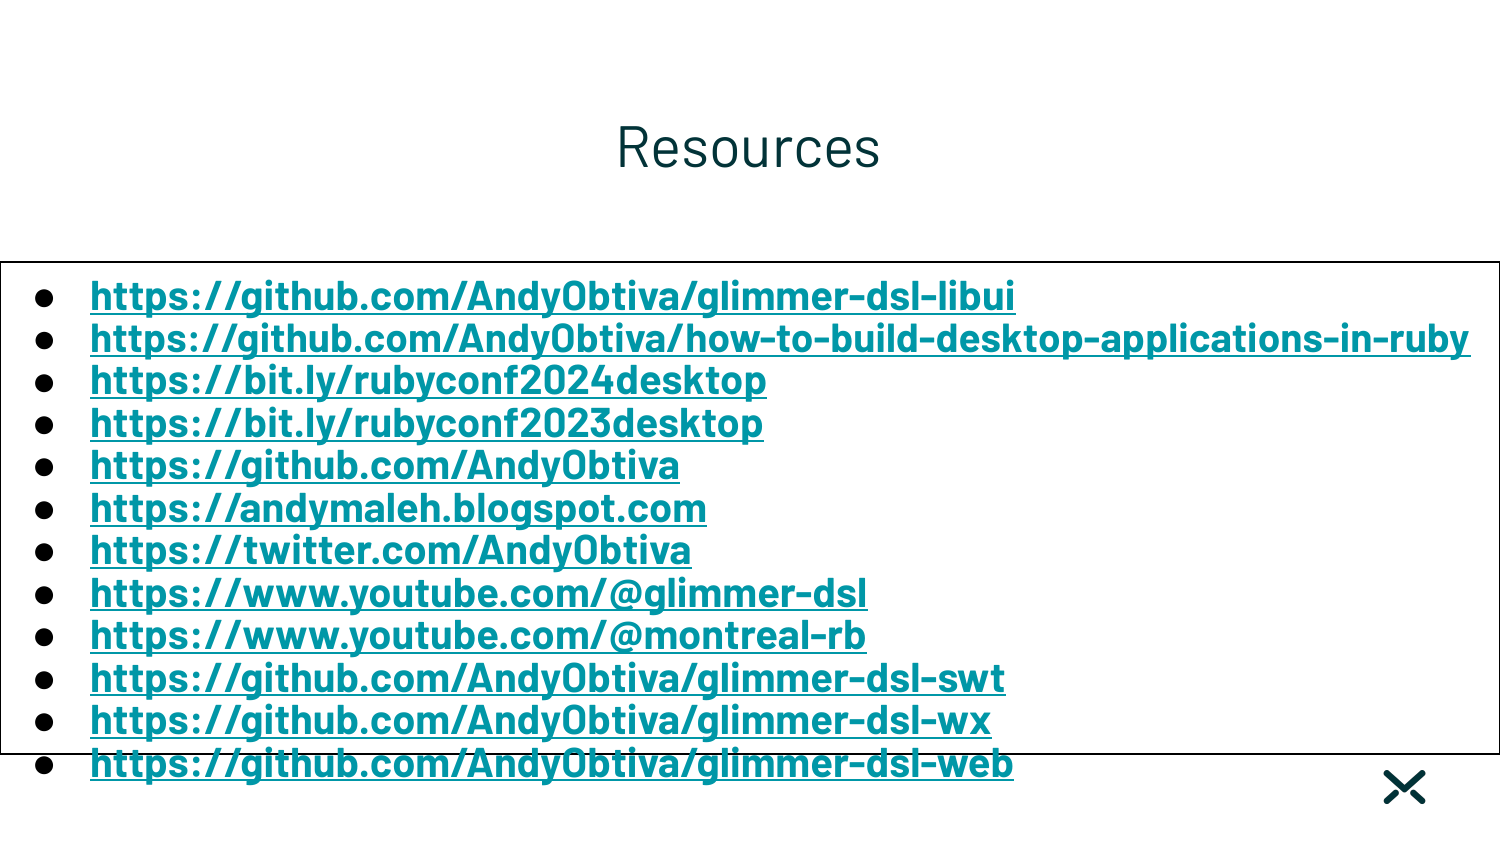

# Resources
https://github.com/AndyObtiva/glimmer-dsl-libui
https://github.com/AndyObtiva/how-to-build-desktop-applications-in-ruby
https://bit.ly/rubyconf2024desktop
https://bit.ly/rubyconf2023desktop
https://github.com/AndyObtiva
https://andymaleh.blogspot.com
https://twitter.com/AndyObtiva
https://www.youtube.com/@glimmer-dsl
https://www.youtube.com/@montreal-rb
https://github.com/AndyObtiva/glimmer-dsl-swt
https://github.com/AndyObtiva/glimmer-dsl-wx
https://github.com/AndyObtiva/glimmer-dsl-web